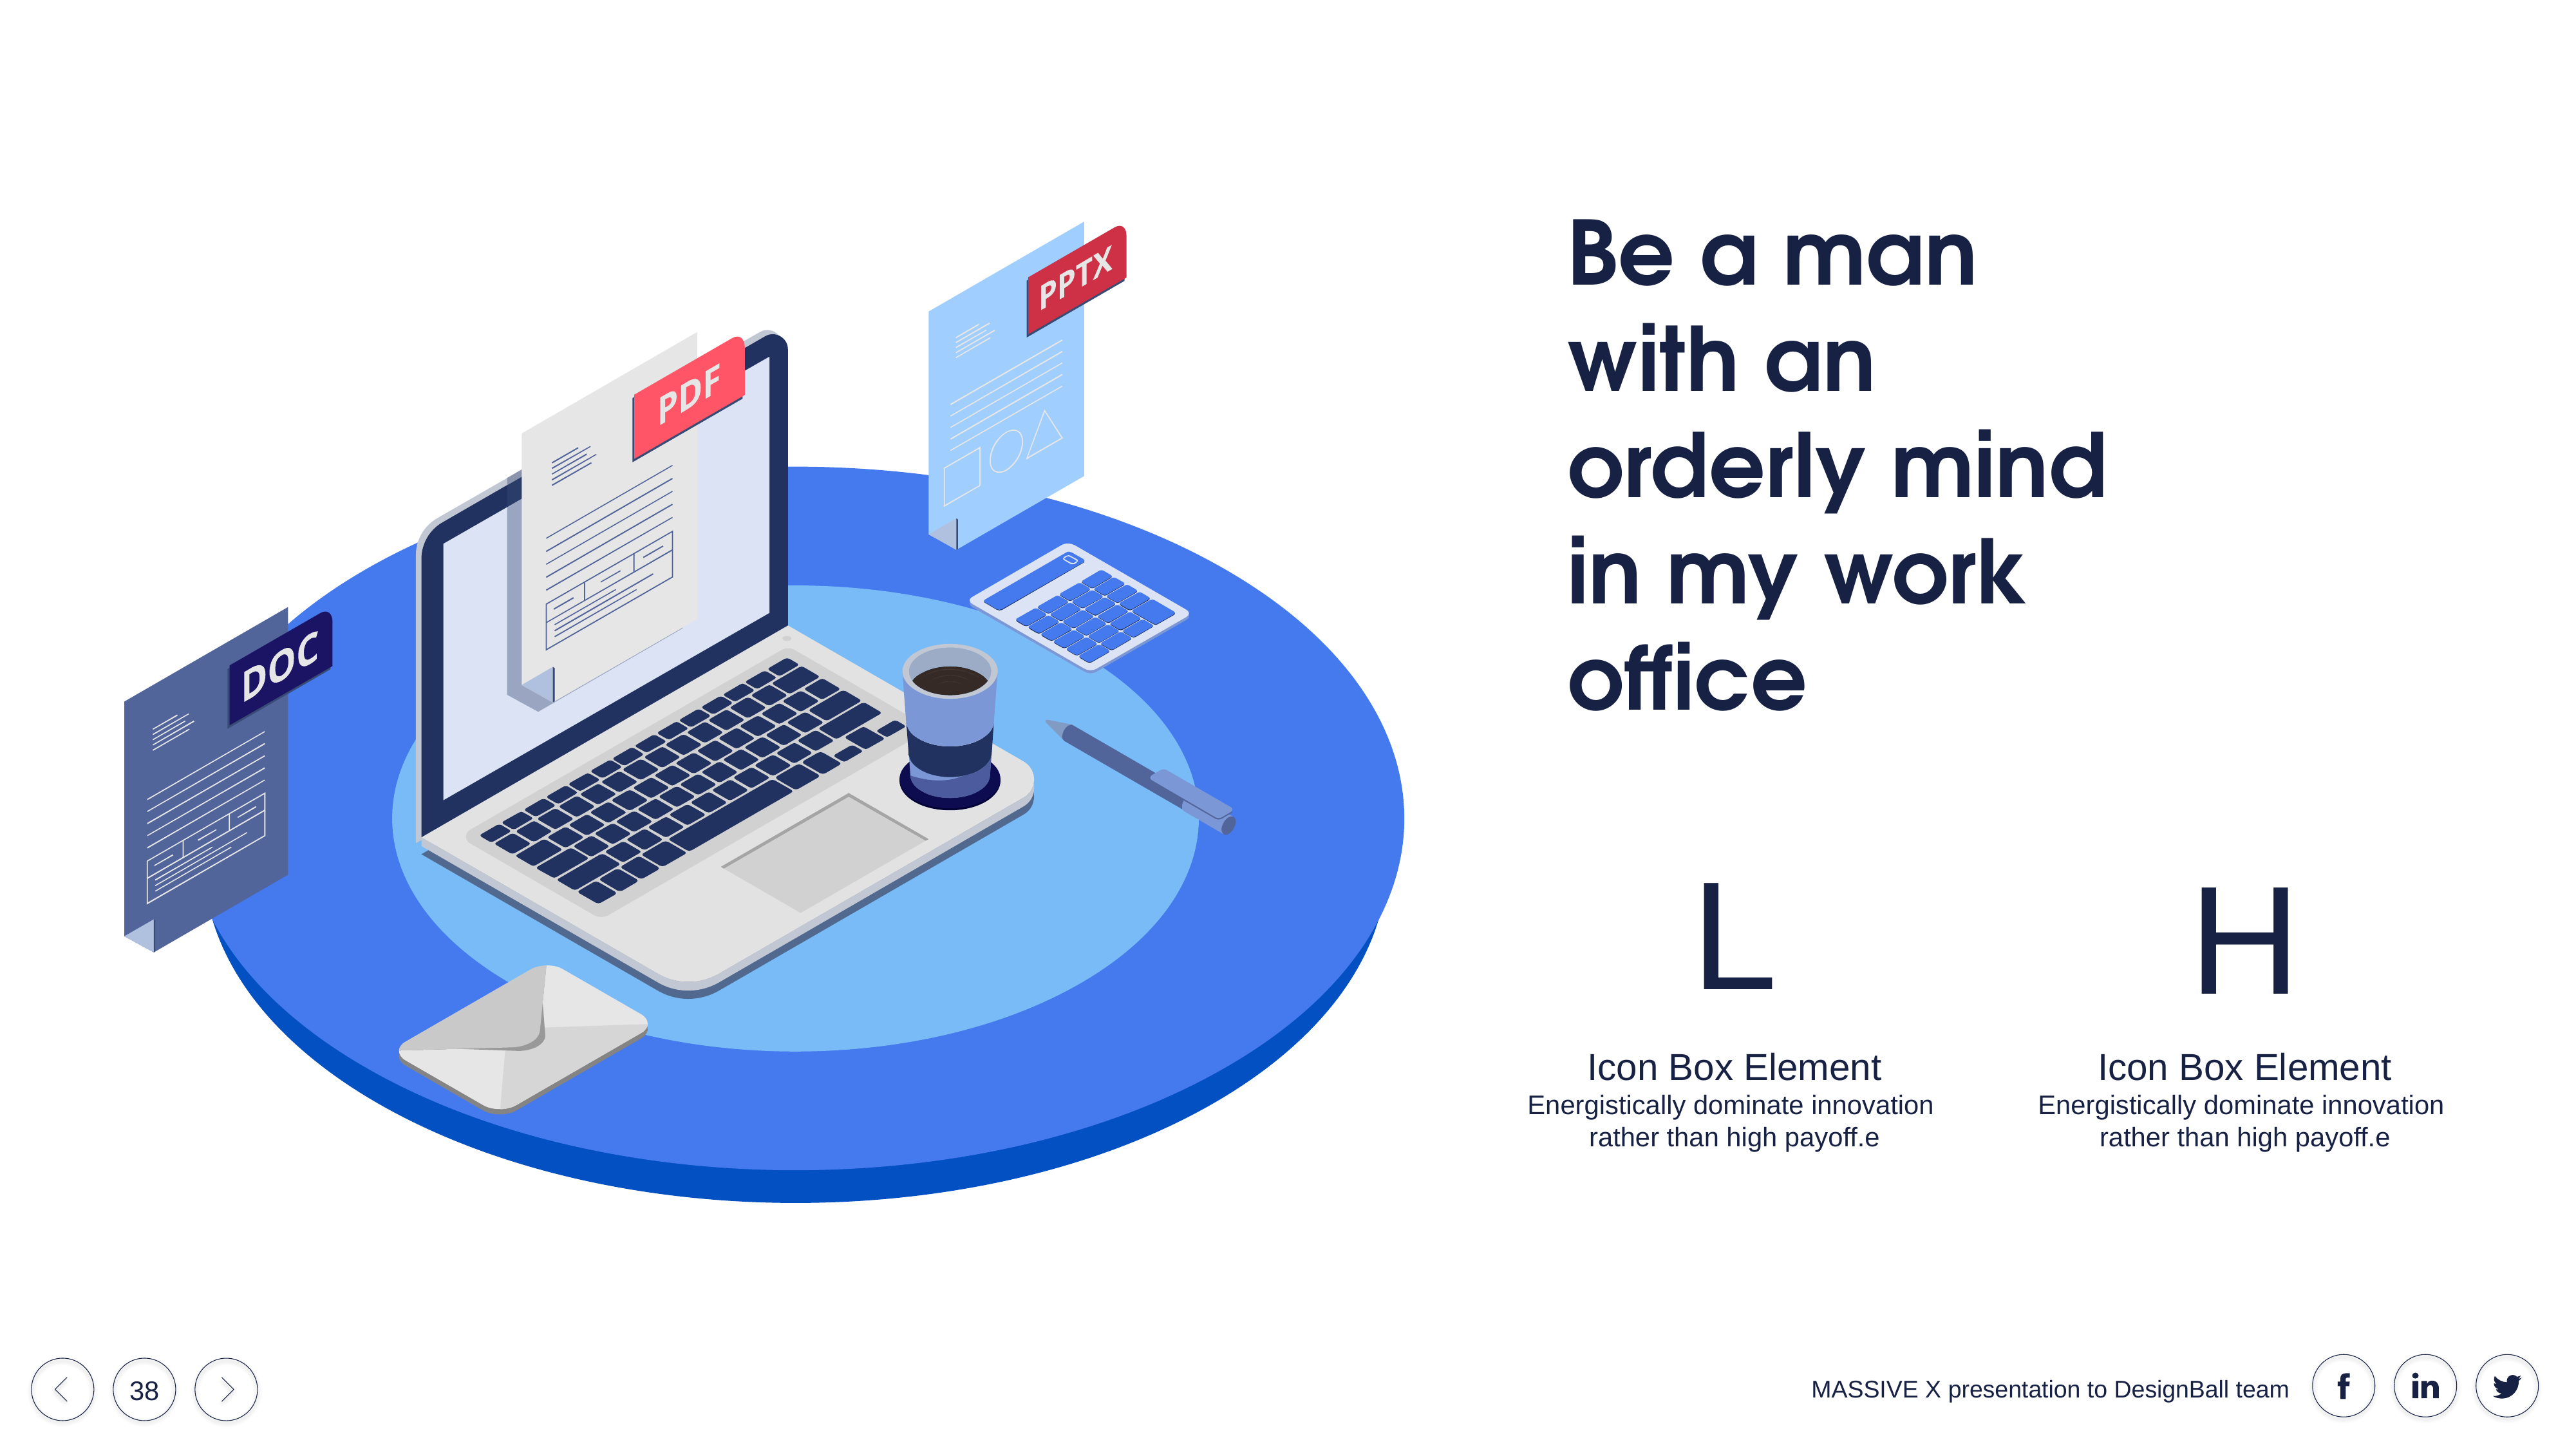

Be a man with an orderly mind in my work office

L
H

Icon Box Element
Energistically dominate innovation
rather than high payoff.e
Icon Box Element
Energistically dominate innovation
rather than high payoff.e